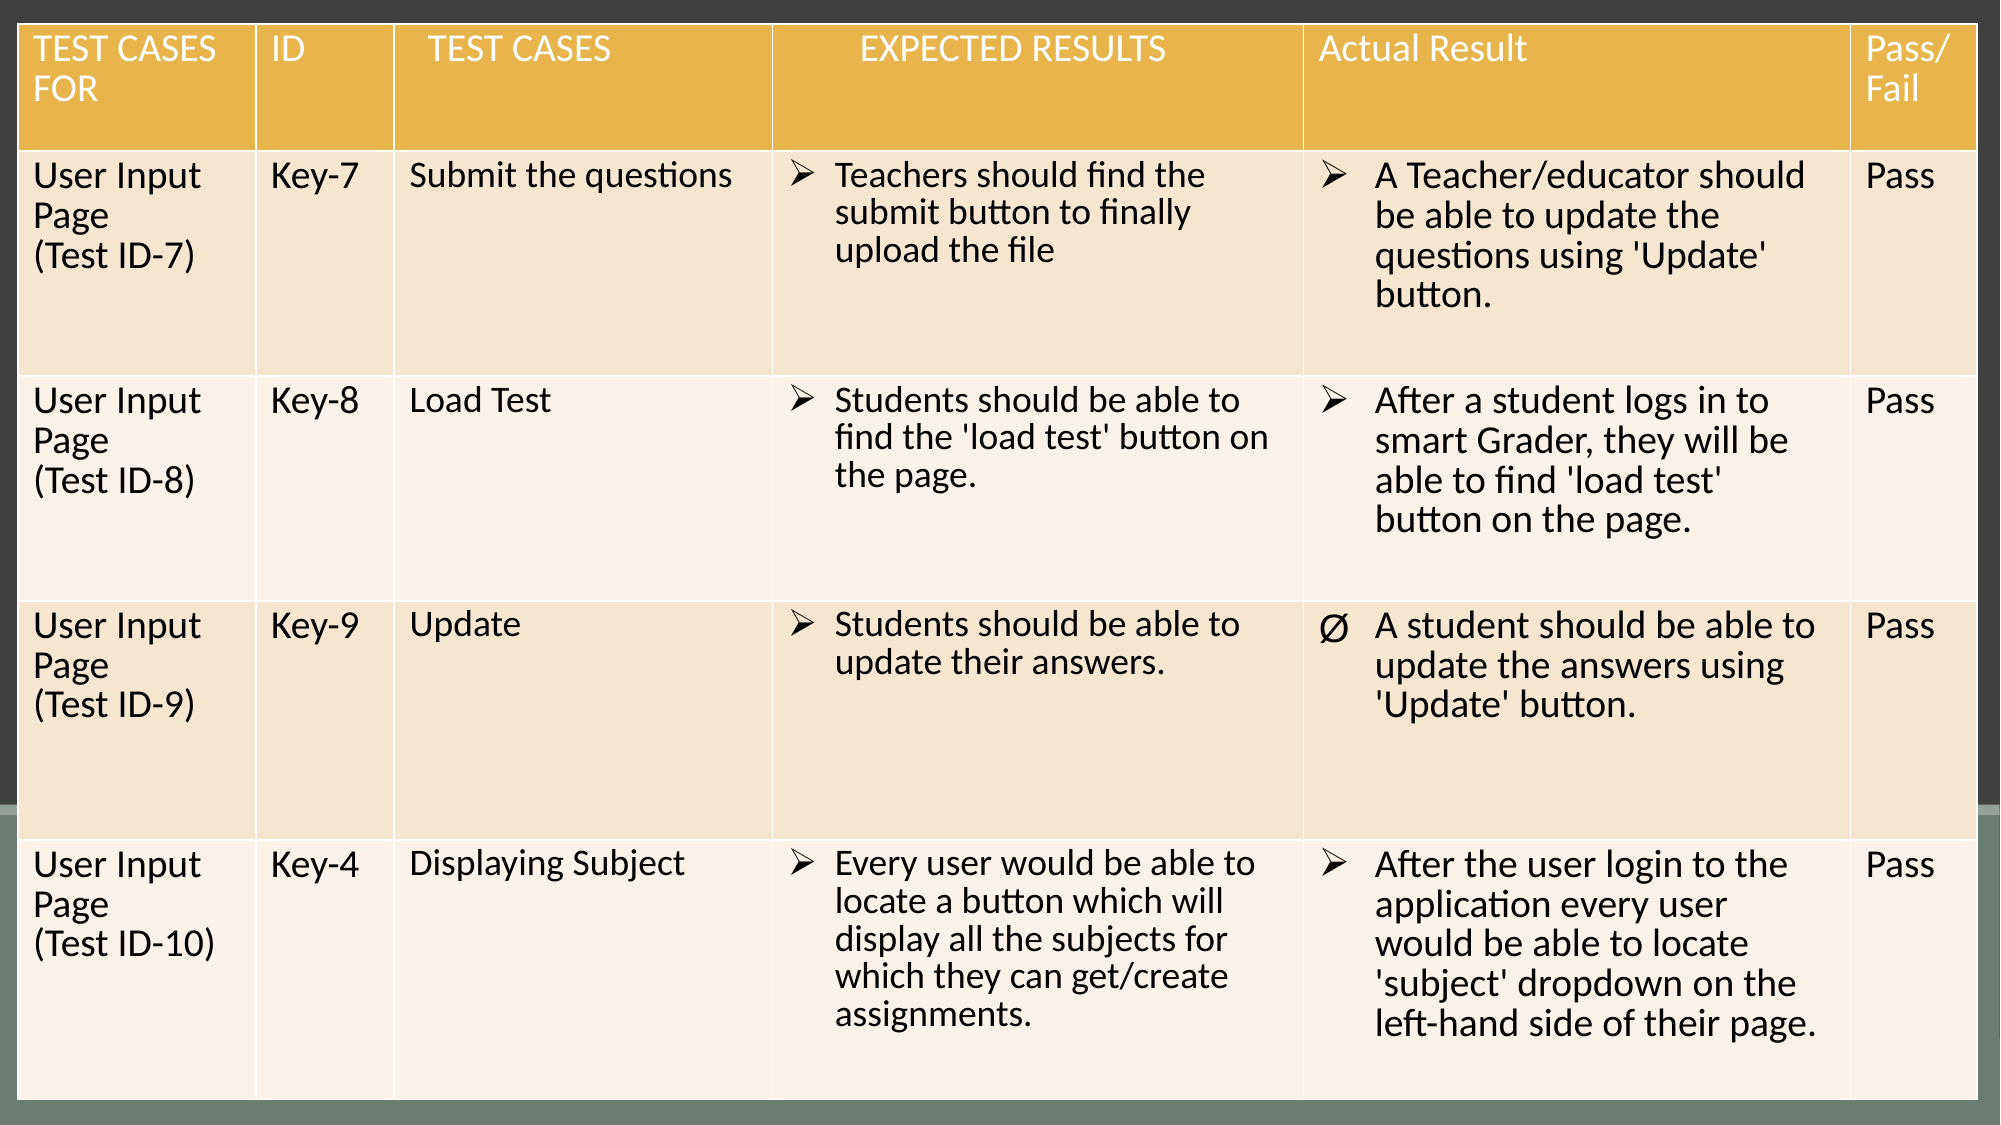

| TEST CASES FOR | ID | TEST CASES | EXPECTED RESULTS | Actual Result | Pass/Fail |
| --- | --- | --- | --- | --- | --- |
| User Input Page (Test ID-7) | Key-7 | Submit the questions | Teachers should find the submit button to finally upload the file | A Teacher/educator should be able to update the questions using 'Update' button. | Pass |
| User Input Page (Test ID-8) | Key-8 | Load Test | Students should be able to find the 'load test' button on the page. | After a student logs in to smart Grader, they will be able to find 'load test' button on the page. | Pass |
| User Input Page (Test ID-9) | Key-9 | Update | Students should be able to update their answers. | A student should be able to update the answers using 'Update' button. | Pass |
| User Input Page (Test ID-10) | Key-4 | Displaying Subject | Every user would be able to locate a button which will display all the subjects for which they can get/create assignments. | After the user login to the application every user would be able to locate 'subject' dropdown on the left-hand side of their page. | Pass |